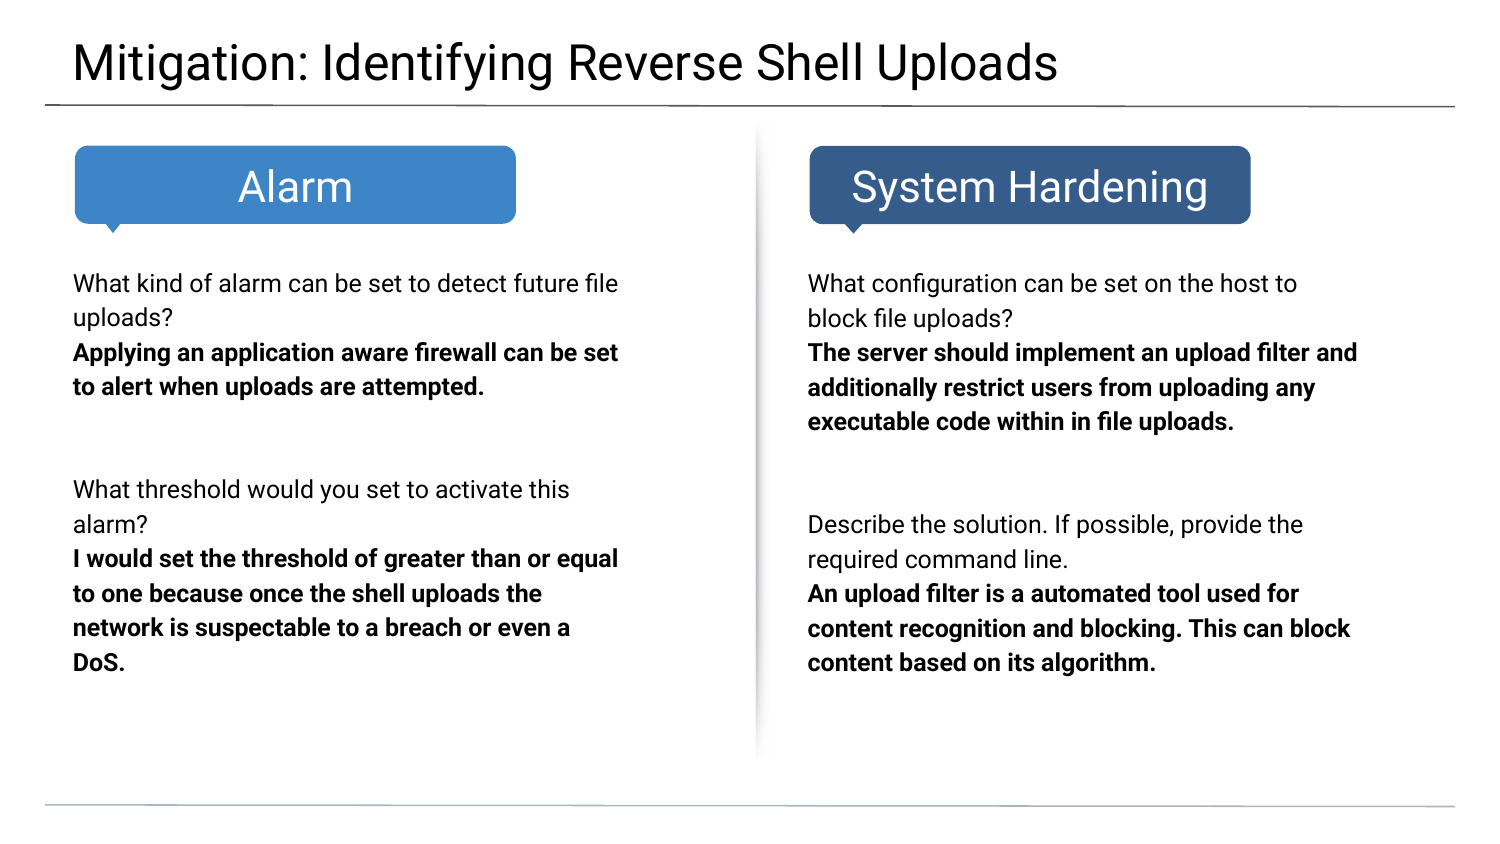

# Mitigation: Identifying Reverse Shell Uploads
What kind of alarm can be set to detect future file uploads?
Applying an application aware firewall can be set to alert when uploads are attempted.

What threshold would you set to activate this alarm?
I would set the threshold of greater than or equal to one because once the shell uploads the network is suspectable to a breach or even a DoS.

What configuration can be set on the host to block file uploads?
The server should implement an upload filter and additionally restrict users from uploading any executable code within in file uploads.

Describe the solution. If possible, provide the required command line.
An upload filter is a automated tool used for content recognition and blocking. This can block content based on its algorithm.